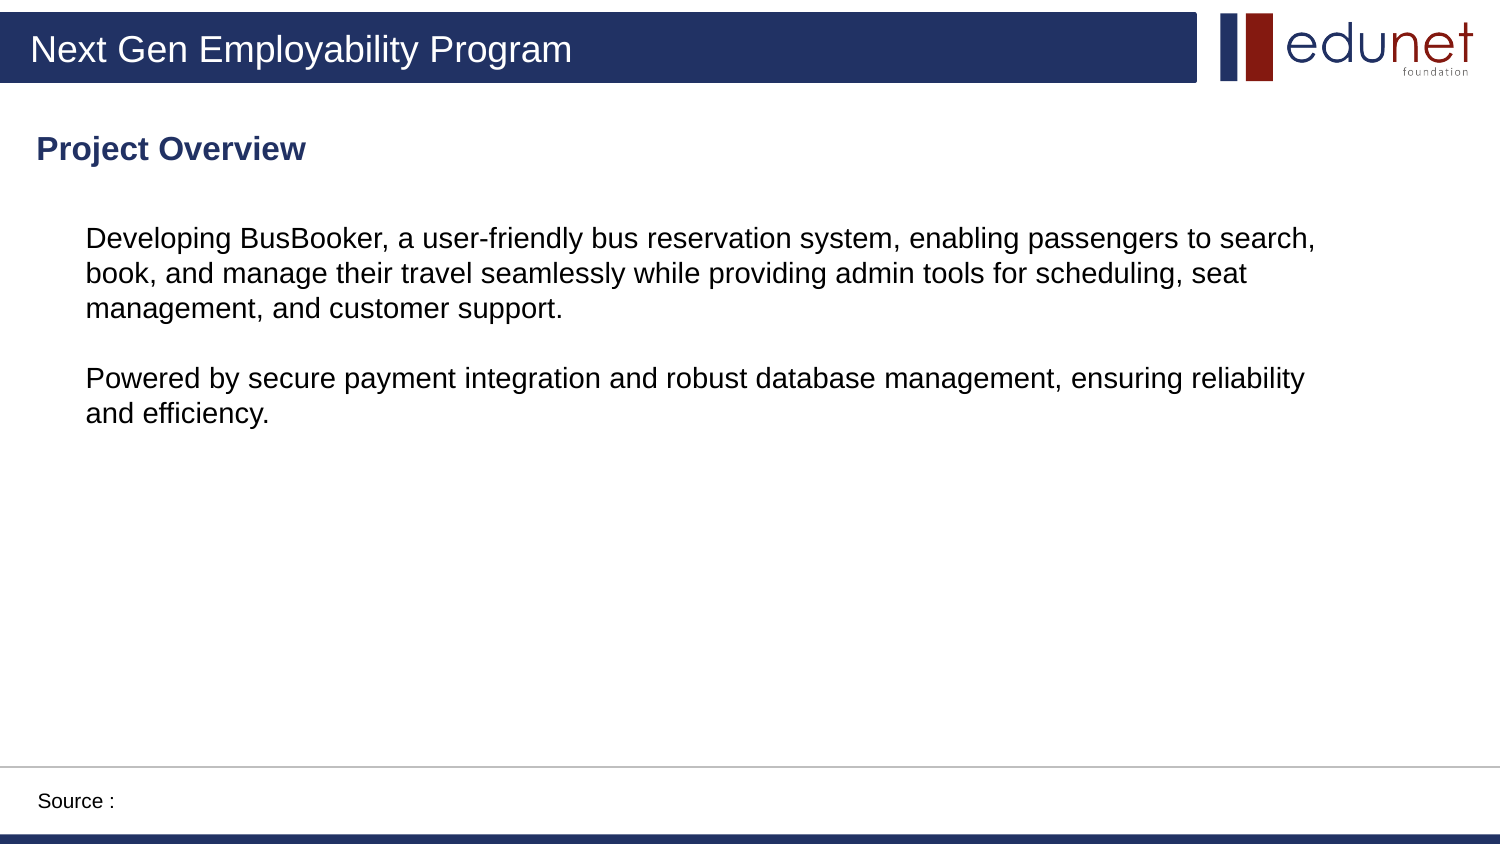

Project Overview
Developing BusBooker, a user-friendly bus reservation system, enabling passengers to search, book, and manage their travel seamlessly while providing admin tools for scheduling, seat management, and customer support.

Powered by secure payment integration and robust database management, ensuring reliability and efficiency.
Source :